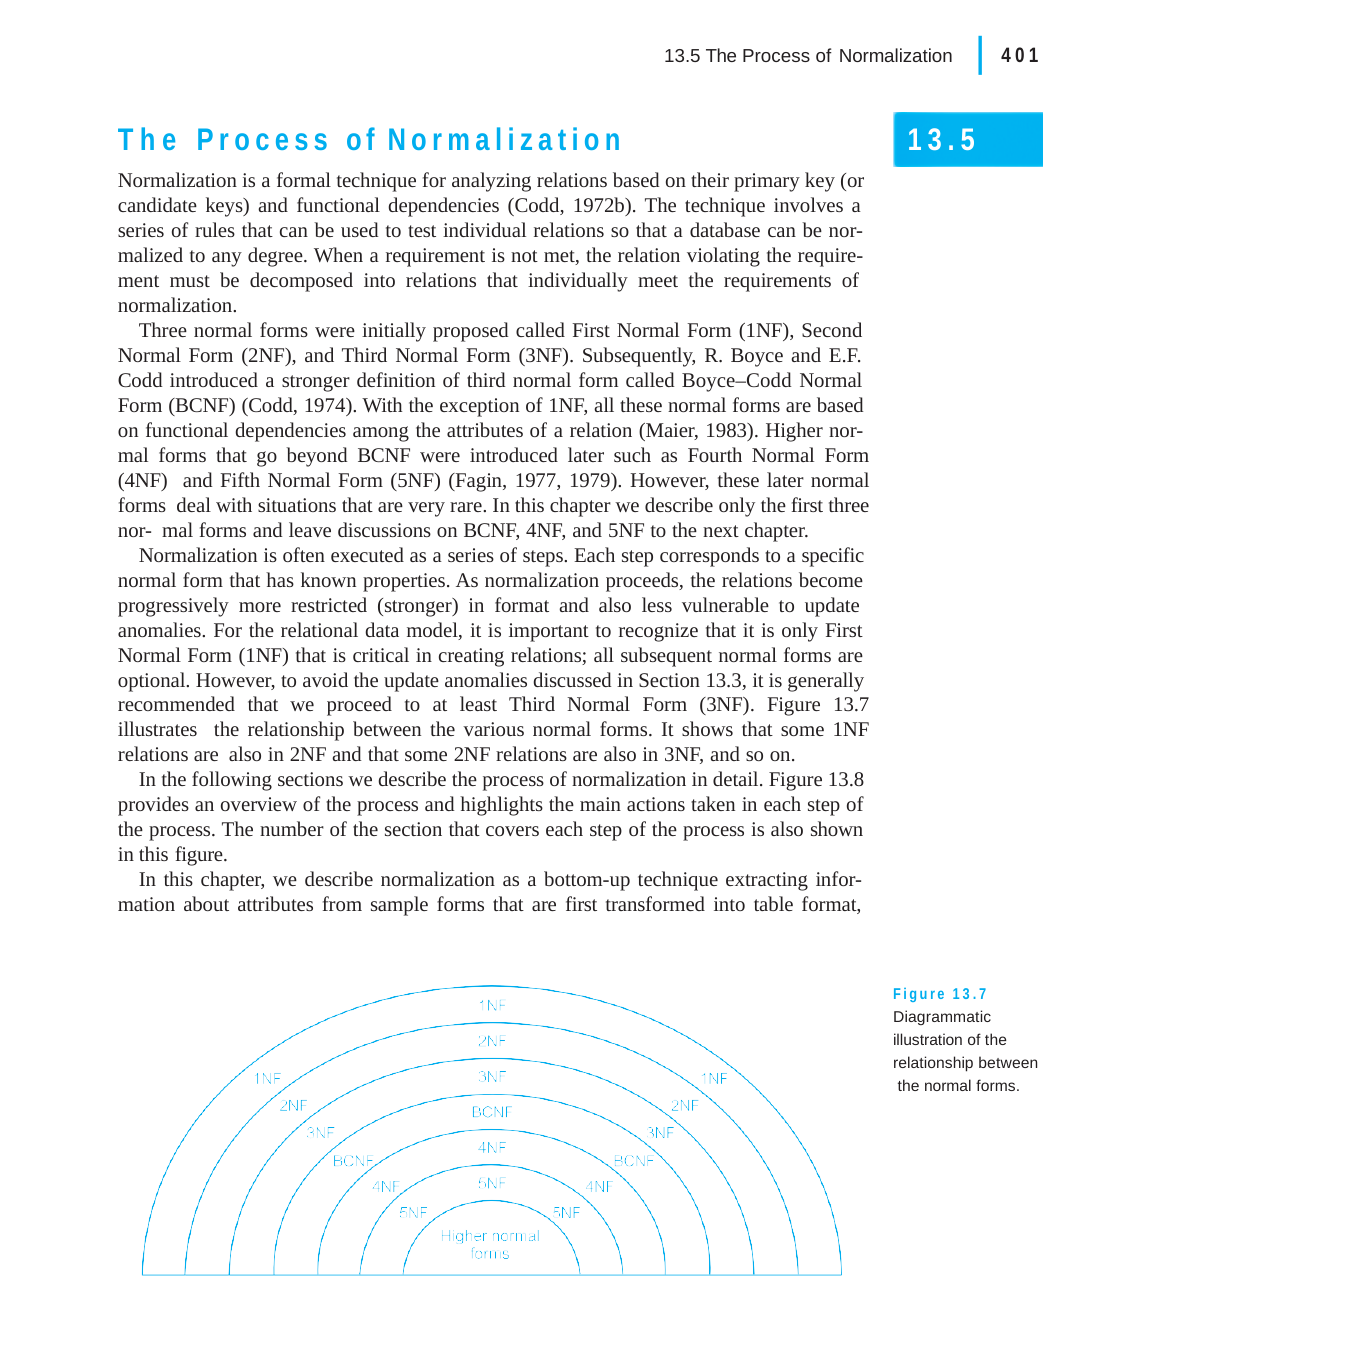

|
401
13.5 The Process of Normalization
The Process of Normalization
Normalization is a formal technique for analyzing relations based on their primary key (or  candidate keys) and functional dependencies (Codd, 1972b). The technique involves a  series of rules that can be used to test individual relations so that a database can be nor-  malized to any degree. When a requirement is not met, the relation violating the require-  ment must be decomposed into relations that individually meet the requirements of  normalization.
Three normal forms were initially proposed called First Normal Form (1NF), Second  Normal Form (2NF), and Third Normal Form (3NF). Subsequently, R. Boyce and E.F.  Codd introduced a stronger definition of third normal form called Boyce–Codd Normal  Form (BCNF) (Codd, 1974). With the exception of 1NF, all these normal forms are based  on functional dependencies among the attributes of a relation (Maier, 1983). Higher nor-  mal forms that go beyond BCNF were introduced later such as Fourth Normal Form (4NF)  and Fifth Normal Form (5NF) (Fagin, 1977, 1979). However, these later normal forms  deal with situations that are very rare. In this chapter we describe only the first three nor-  mal forms and leave discussions on BCNF, 4NF, and 5NF to the next chapter.
Normalization is often executed as a series of steps. Each step corresponds to a specific  normal form that has known properties. As normalization proceeds, the relations become  progressively more restricted (stronger) in format and also less vulnerable to update  anomalies. For the relational data model, it is important to recognize that it is only First  Normal Form (1NF) that is critical in creating relations; all subsequent normal forms are  optional. However, to avoid the update anomalies discussed in Section 13.3, it is generally  recommended that we proceed to at least Third Normal Form (3NF). Figure 13.7 illustrates  the relationship between the various normal forms. It shows that some 1NF relations are  also in 2NF and that some 2NF relations are also in 3NF, and so on.
In the following sections we describe the process of normalization in detail. Figure 13.8  provides an overview of the process and highlights the main actions taken in each step of  the process. The number of the section that covers each step of the process is also shown  in this figure.
In this chapter, we describe normalization as a bottom-up technique extracting infor-  mation about attributes from sample forms that are first transformed into table format,

13.5
Figure 13.7  Diagrammatic  illustration of the  relationship between  the normal forms.